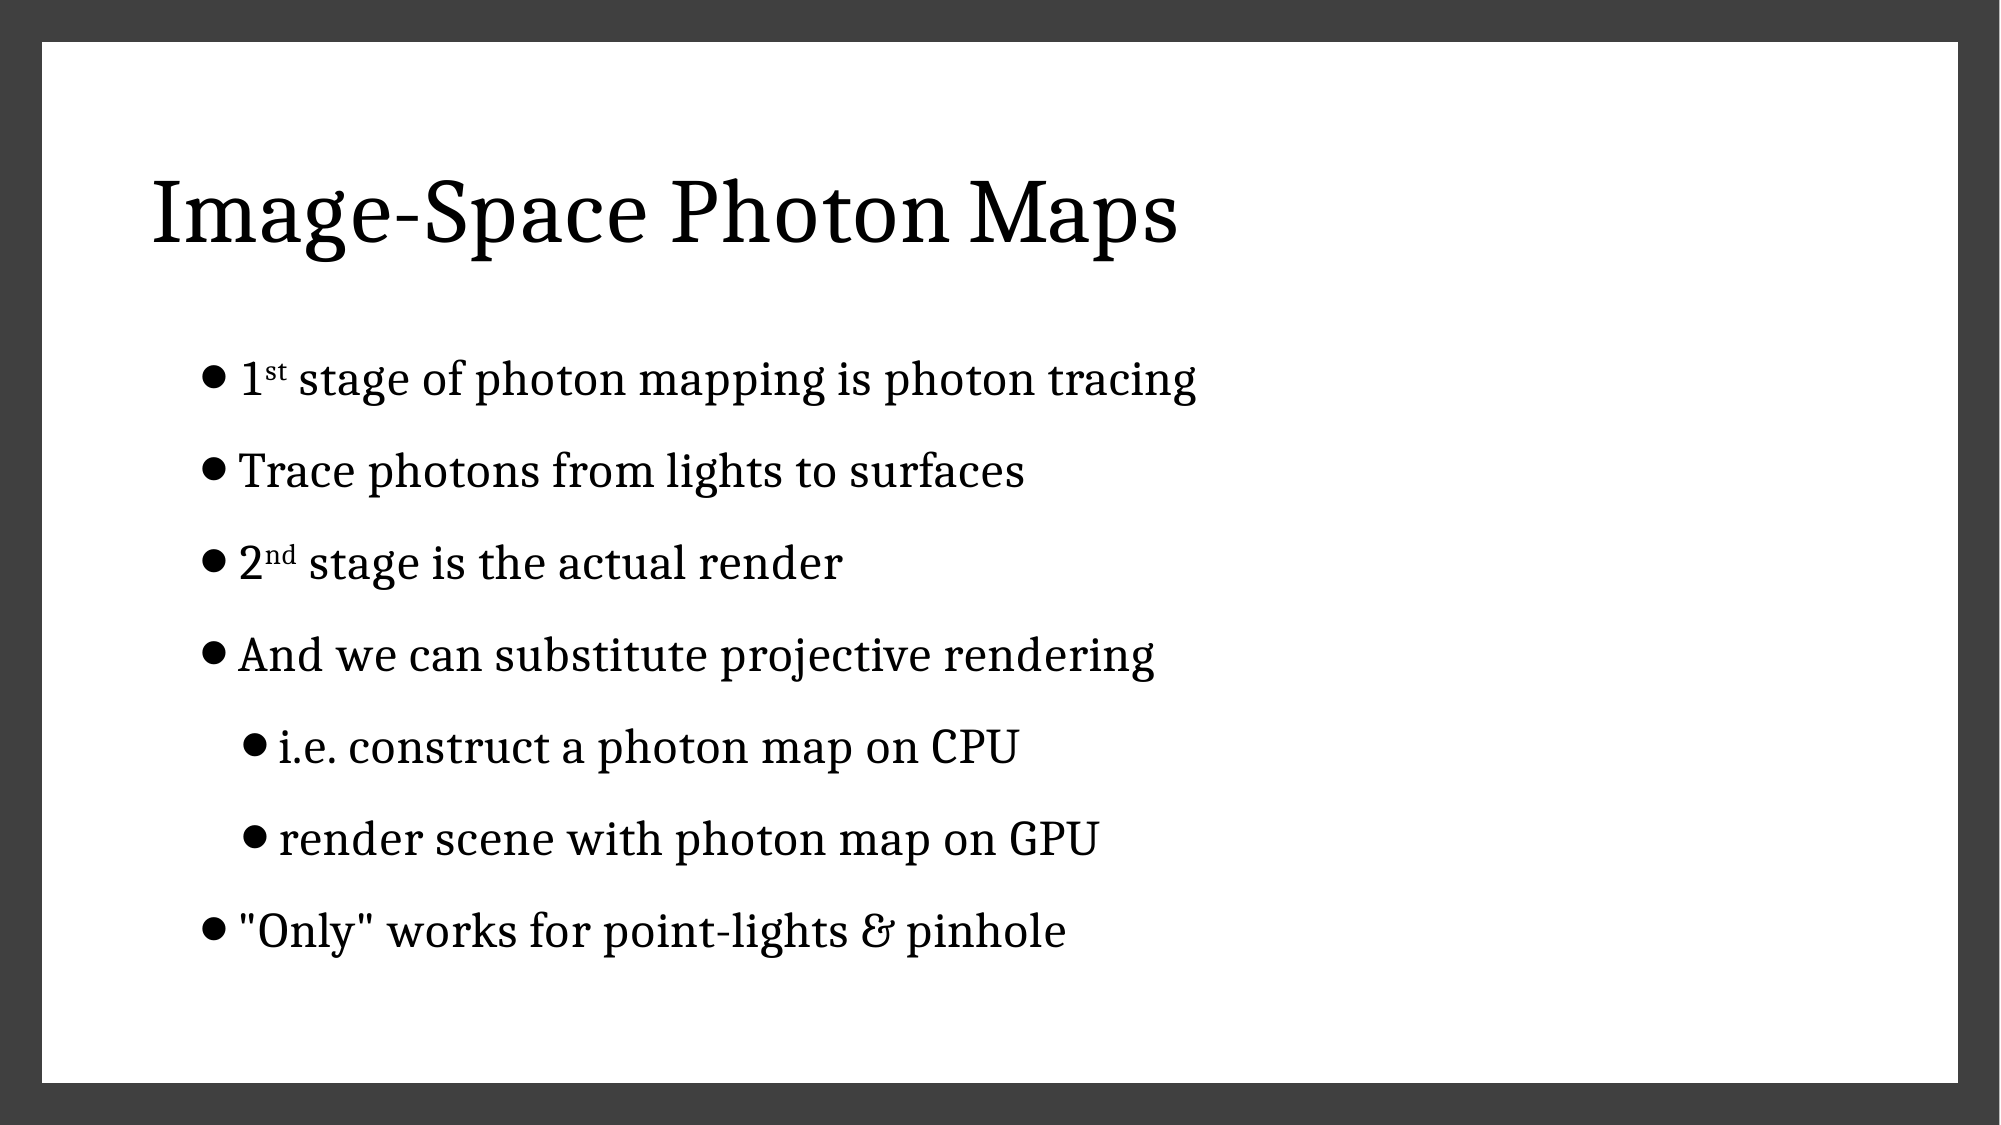

# Image-Space Photon Maps
1st stage of photon mapping is photon tracing
Trace photons from lights to surfaces
2nd stage is the actual render
And we can substitute projective rendering
i.e. construct a photon map on CPU
render scene with photon map on GPU
"Only" works for point-lights & pinhole